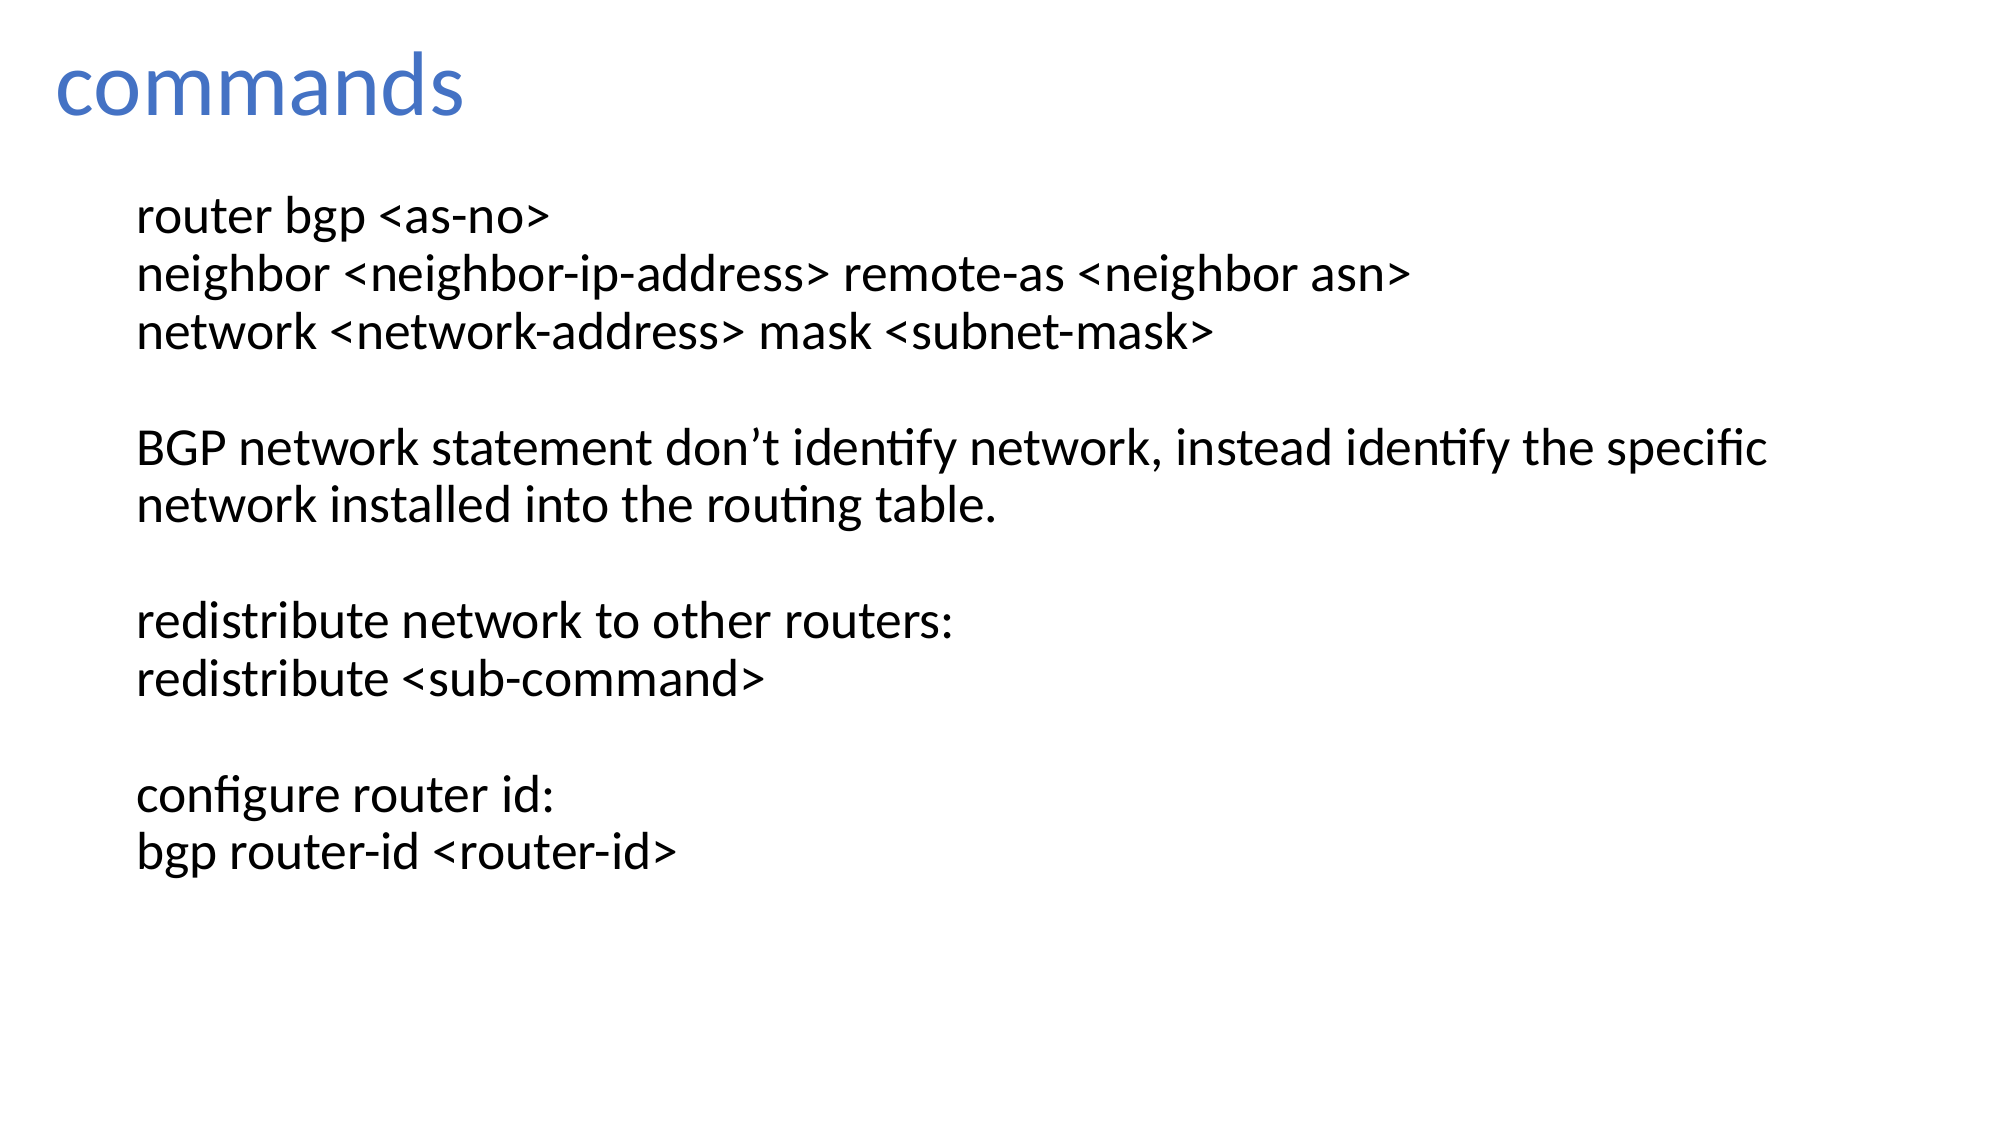

# commands
router bgp <as-no>
neighbor <neighbor-ip-address> remote-as <neighbor asn>
network <network-address> mask <subnet-mask>
BGP network statement don’t identify network, instead identify the specific network installed into the routing table.
redistribute network to other routers:
redistribute <sub-command>
configure router id:
bgp router-id <router-id>